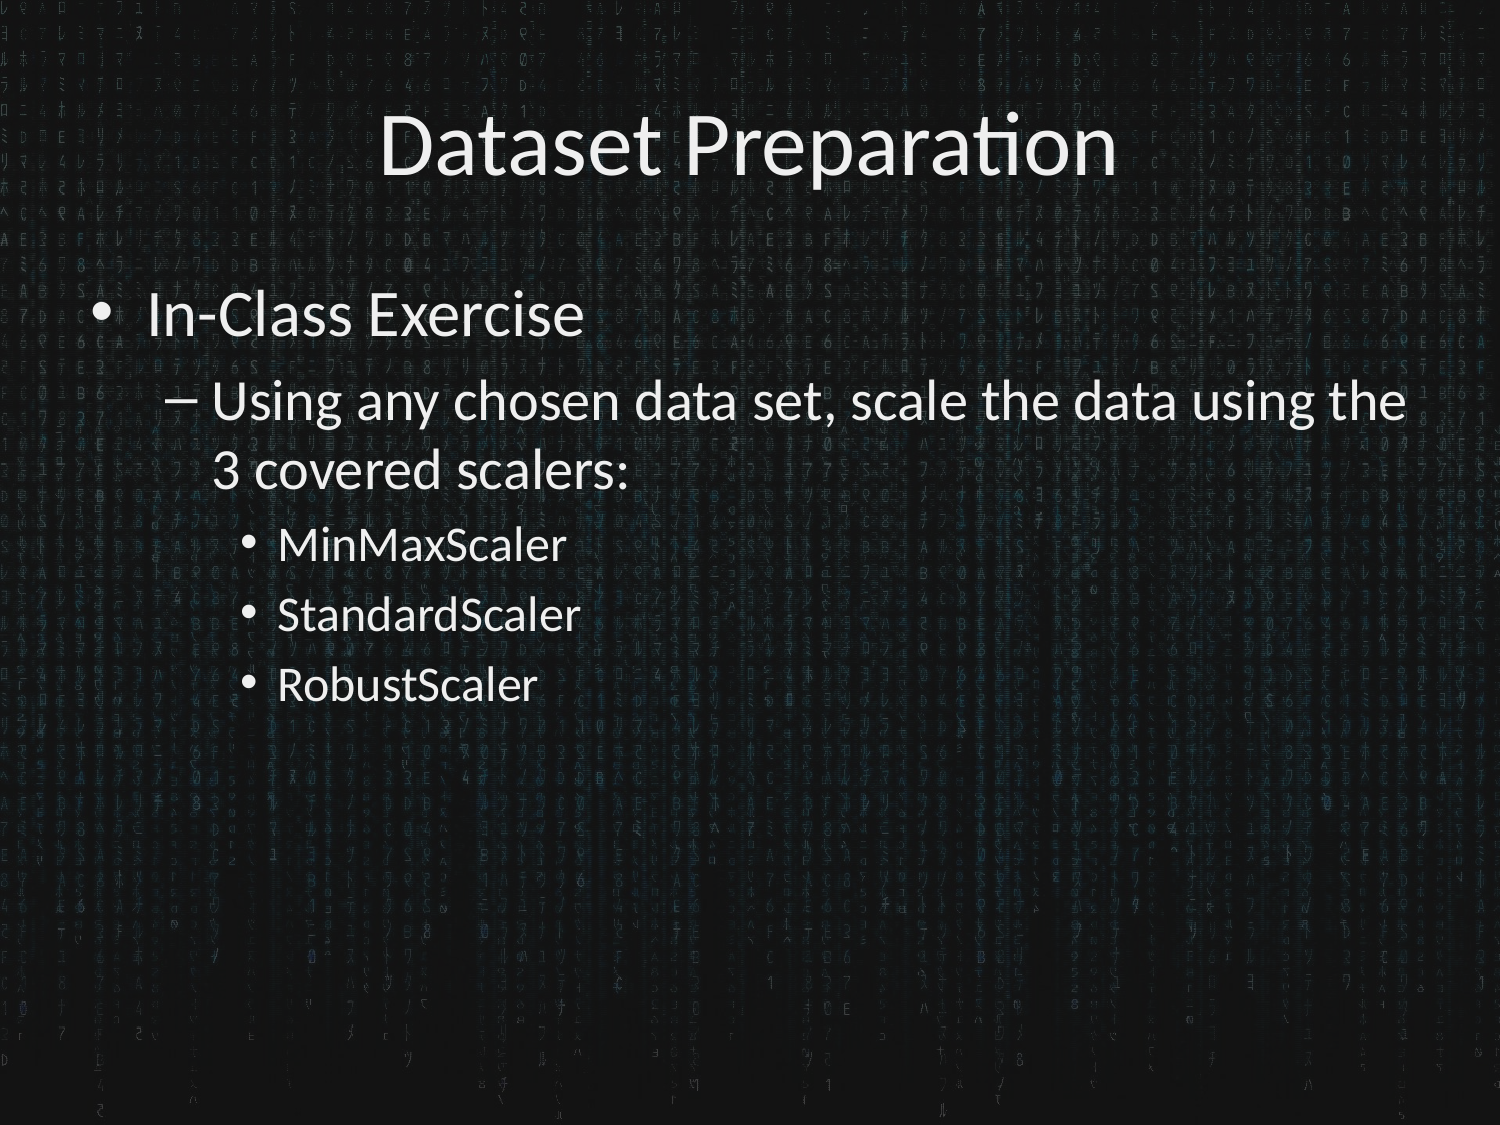

# Dataset Preparation
In-Class Exercise
Using any chosen data set, scale the data using the 3 covered scalers:
MinMaxScaler
StandardScaler
RobustScaler